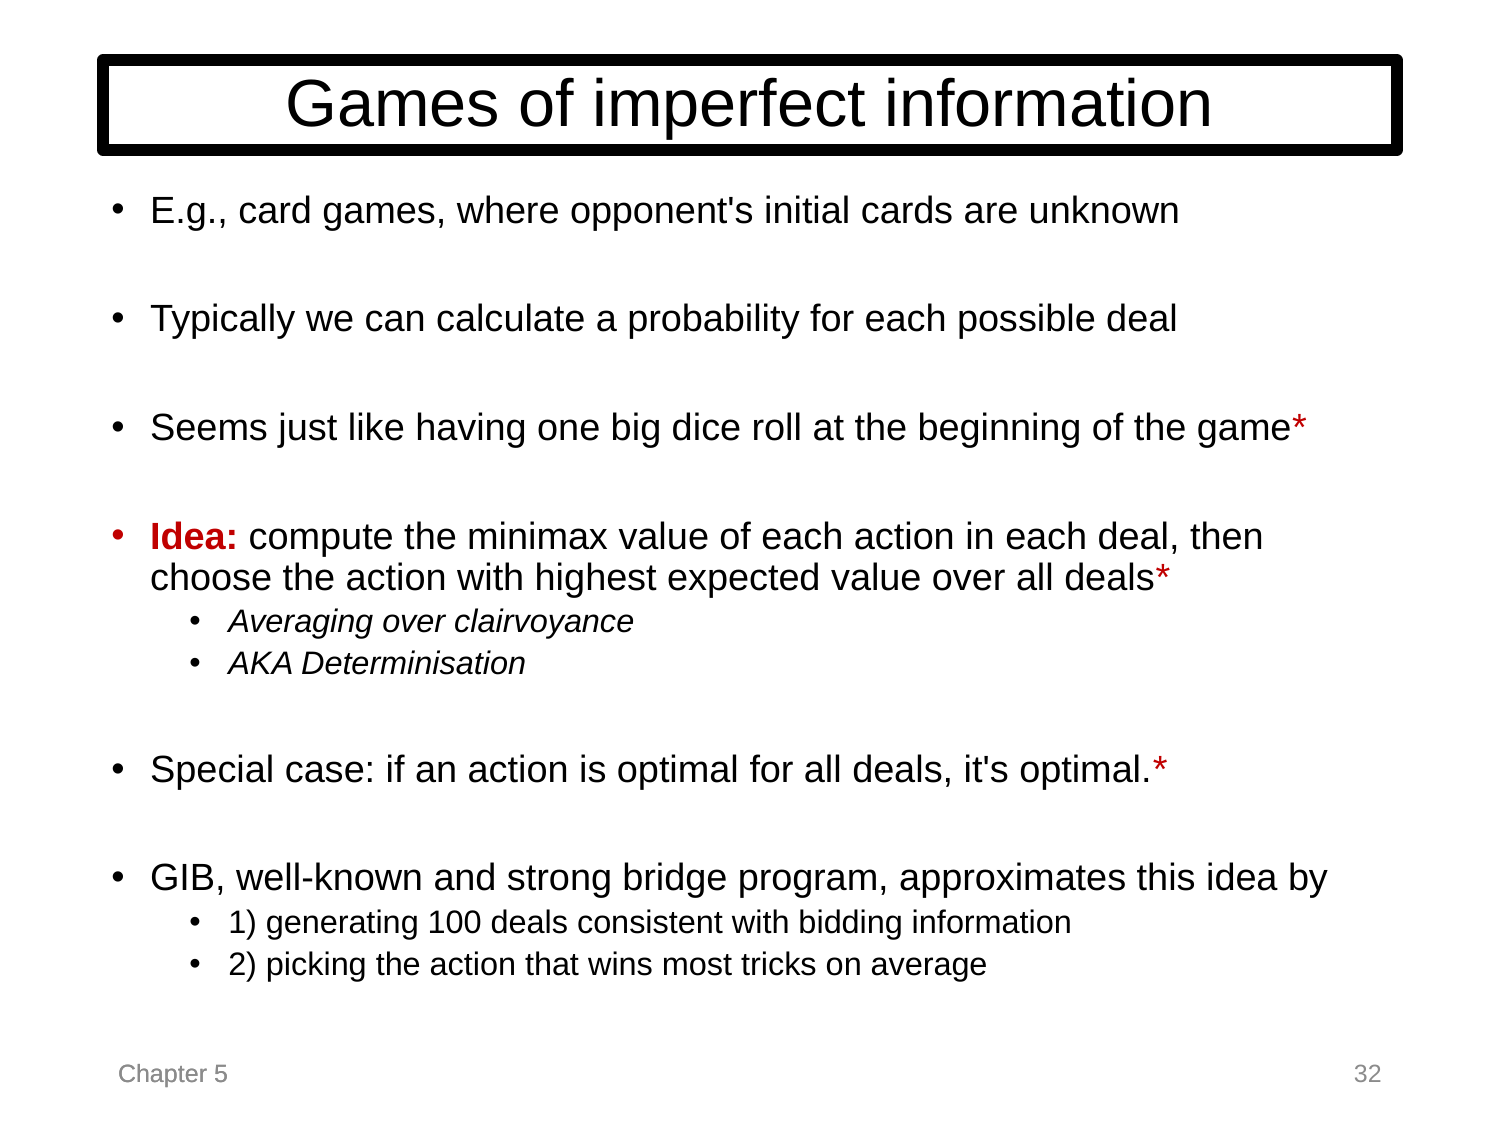

# Games of imperfect information
E.g., card games, where opponent's initial cards are unknown

Typically we can calculate a probability for each possible deal

Seems just like having one big dice roll at the beginning of the game*

Idea: compute the minimax value of each action in each deal, then choose the action with highest expected value over all deals*
Averaging over clairvoyance
AKA Determinisation

Special case: if an action is optimal for all deals, it's optimal.*

GIB, well-known and strong bridge program, approximates this idea by
1) generating 100 deals consistent with bidding information
2) picking the action that wins most tricks on average
32